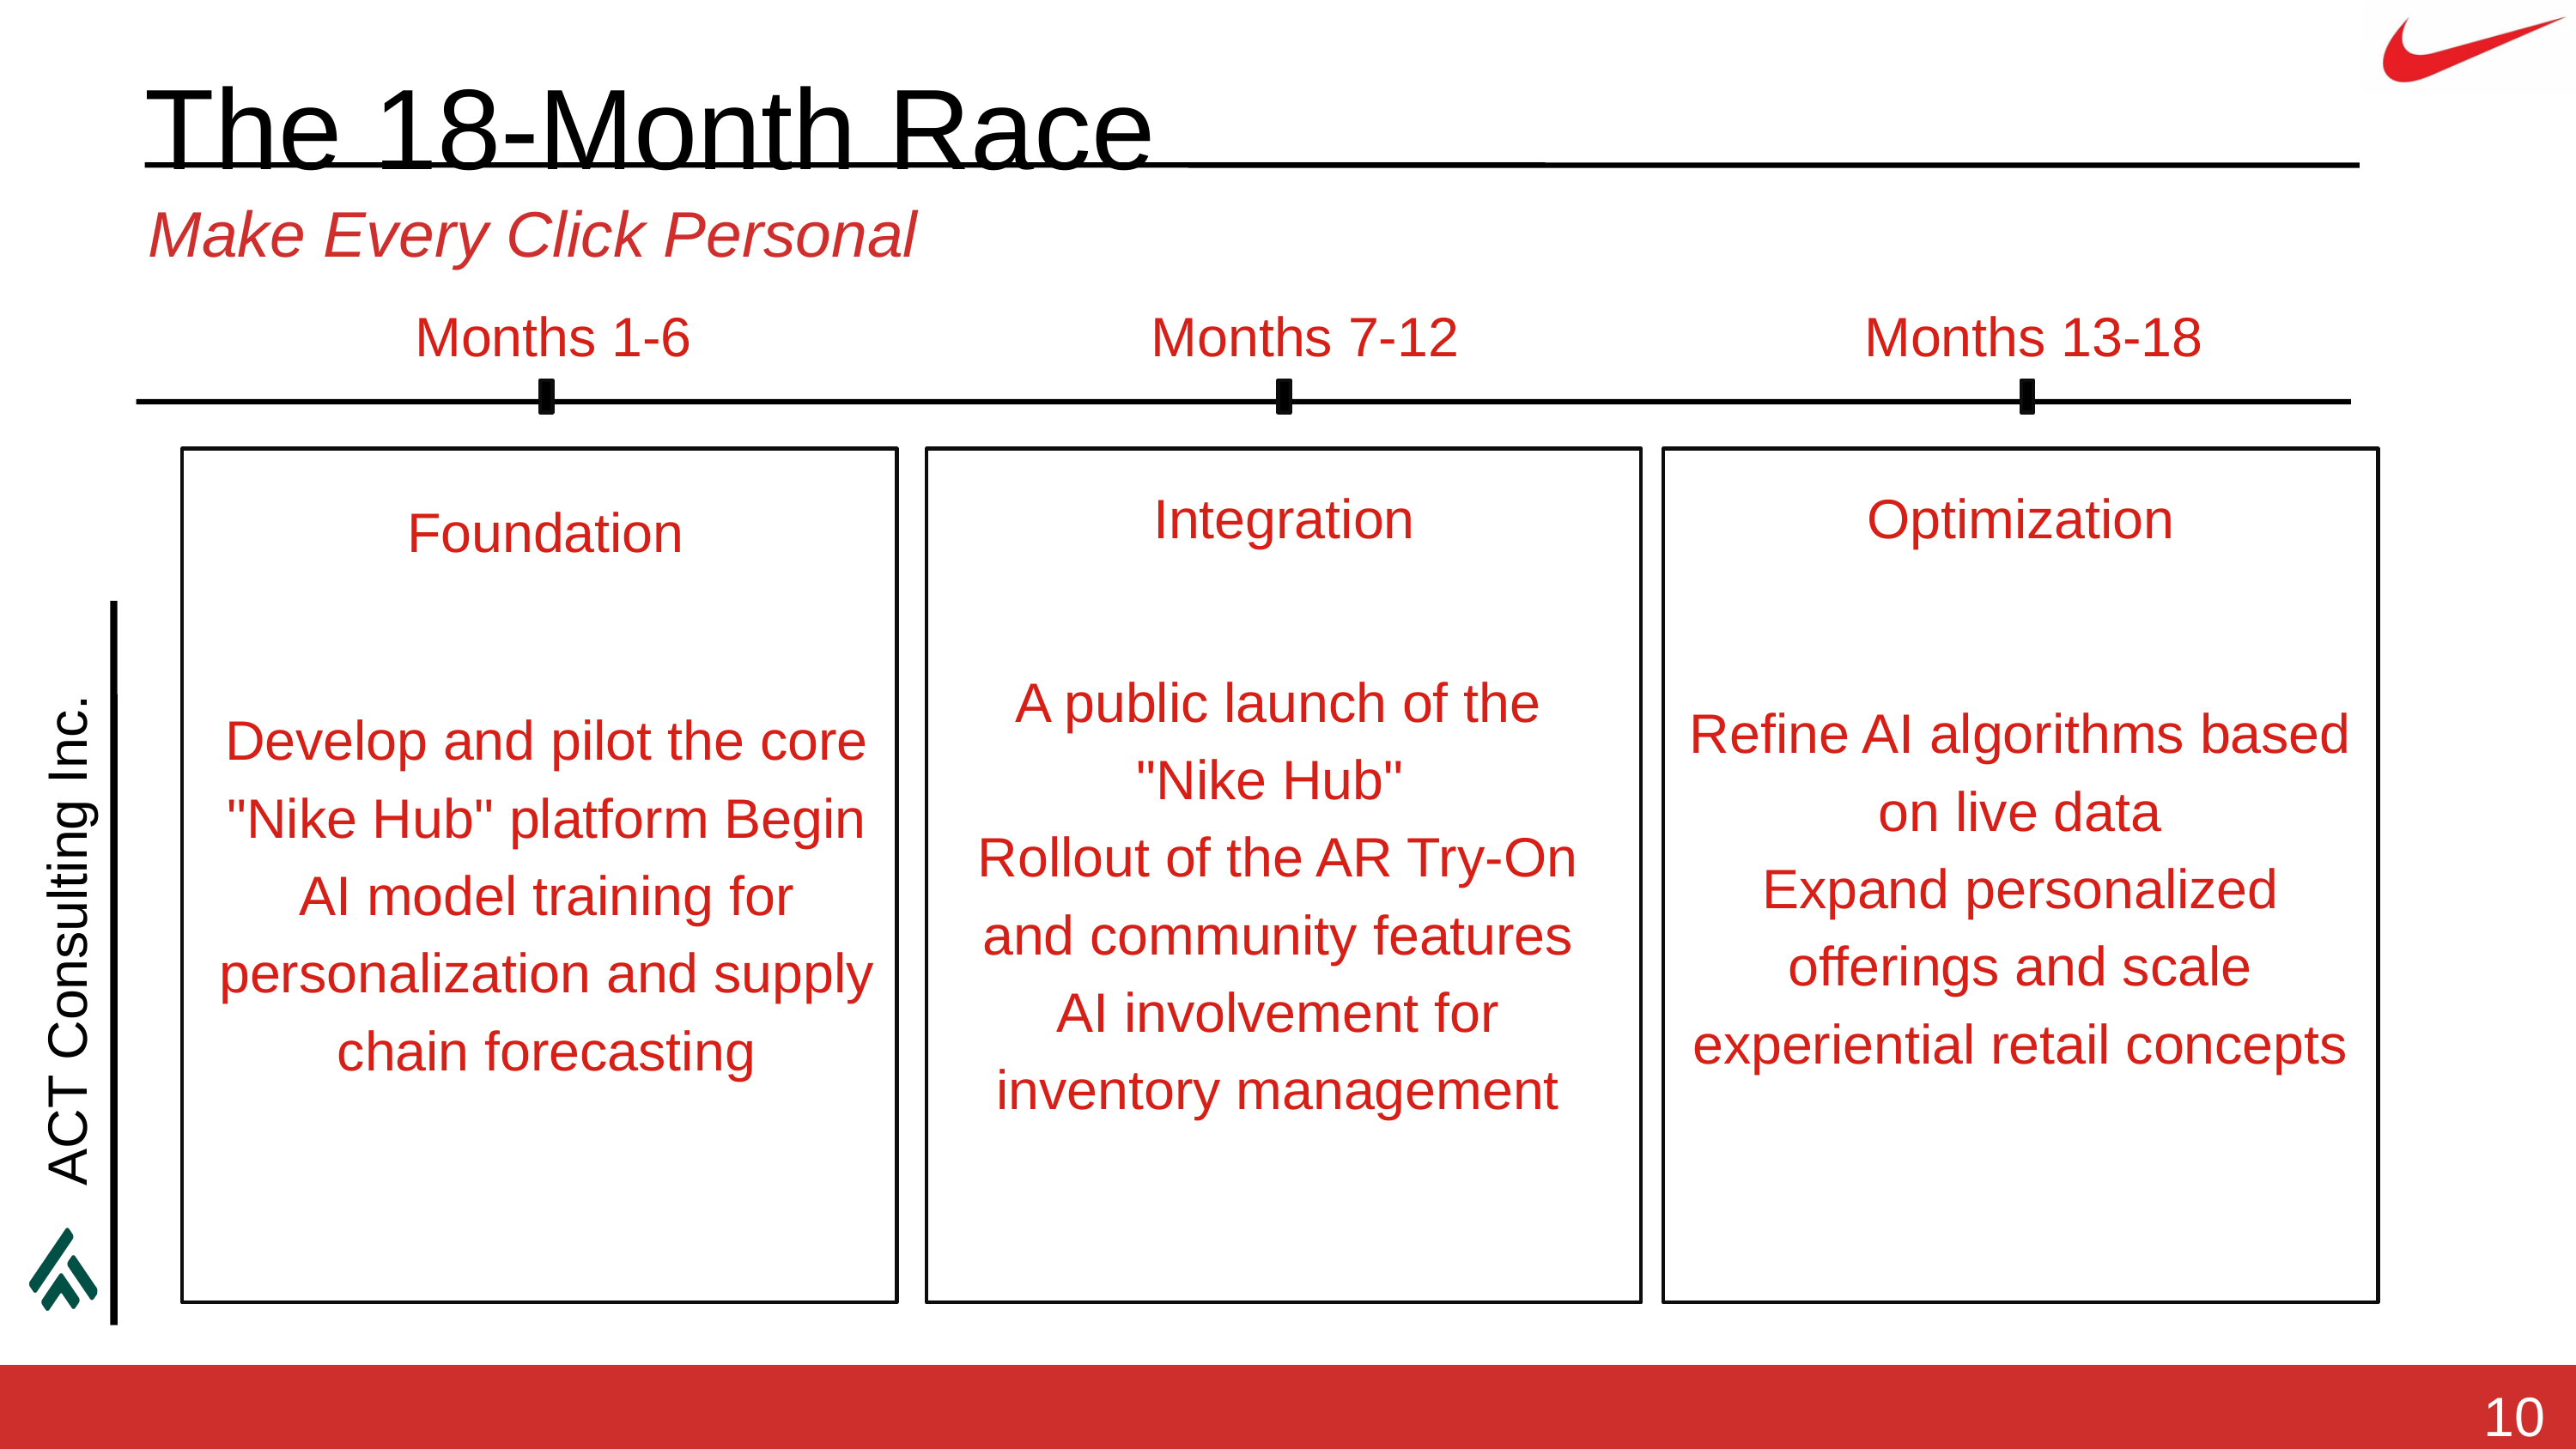

The 18-Month Race

Make Every Click Personal
Months 7-12
Months 13-18
Months 1-6

Integration
Optimization
Integration
Optimization
Foundation
A public launch of the "Nike Hub." Rollout of the AR Try-On and community features. AI involvement for inventory management.

A public launch of the "Nike Hub"
Rollout of the AR Try-On and community features AI involvement for inventory management
Refine AI algorithms based on live data
Expand personalized offerings and scale experiential retail concepts
Develop and pilot the core "Nike Hub" platform Begin AI model training for personalization and supply chain forecasting
ACT Consulting Inc.

10